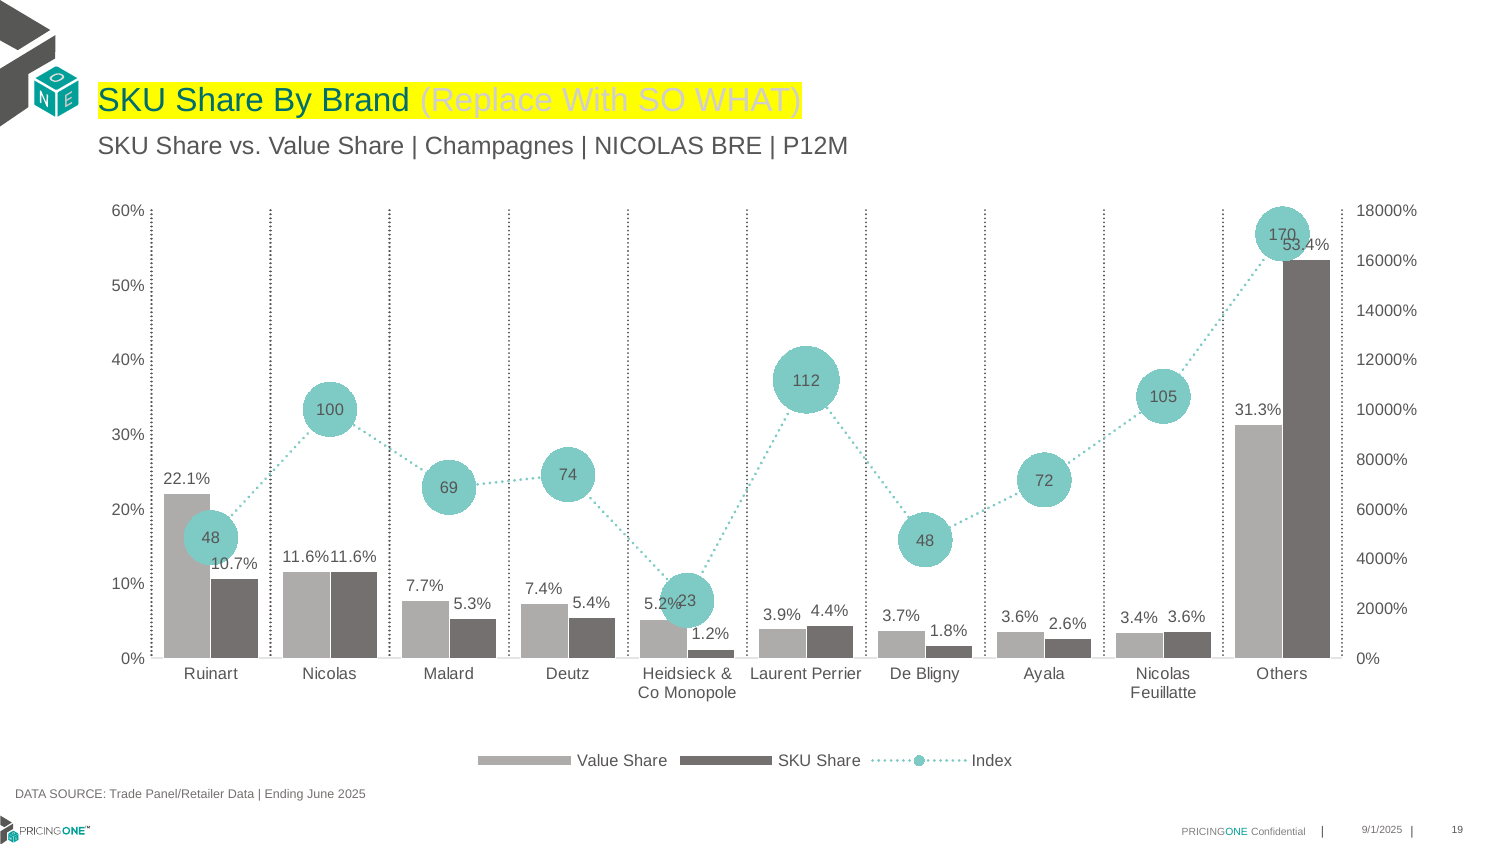

# SKU Share By Brand (Replace With SO WHAT)
SKU Share vs. Value Share | Champagnes | NICOLAS BRE | P12M

### Chart

| Category | Value Share | SKU Share | Index |
|---|---|---|---|
| Ruinart | 0.22079483144665424 | 0.10687708493713115 | 48.40560996689521 |
| Nicolas | 0.11626610840375164 | 0.1162432640492687 | 99.98035166498941 |
| Malard | 0.07702503171423224 | 0.052861175263022836 | 68.62856669652686 |
| Deutz | 0.07354513125879507 | 0.054272517321016185 | 73.79484731632168 |
| Heidsieck & Co Monopole | 0.05243142447160276 | 0.0121888632281242 | 23.247247907074843 |
| Laurent Perrier | 0.03910104882258746 | 0.043751603797793186 | 111.89368345669348 |
| De Bligny | 0.03717947829221459 | 0.017705927636643574 | 47.622851233905585 |
| Ayala | 0.0361701685186854 | 0.025917372337695668 | 71.65399941199286 |
| Nicolas Feuillatte | 0.03400736186112286 | 0.03579676674364897 | 105.26181622036302 |
| Others | 0.3134794152103538 | 0.5343854246856558 | 170.4690639183015 |
DATA SOURCE: Trade Panel/Retailer Data | Ending June 2025

9/1/2025
19